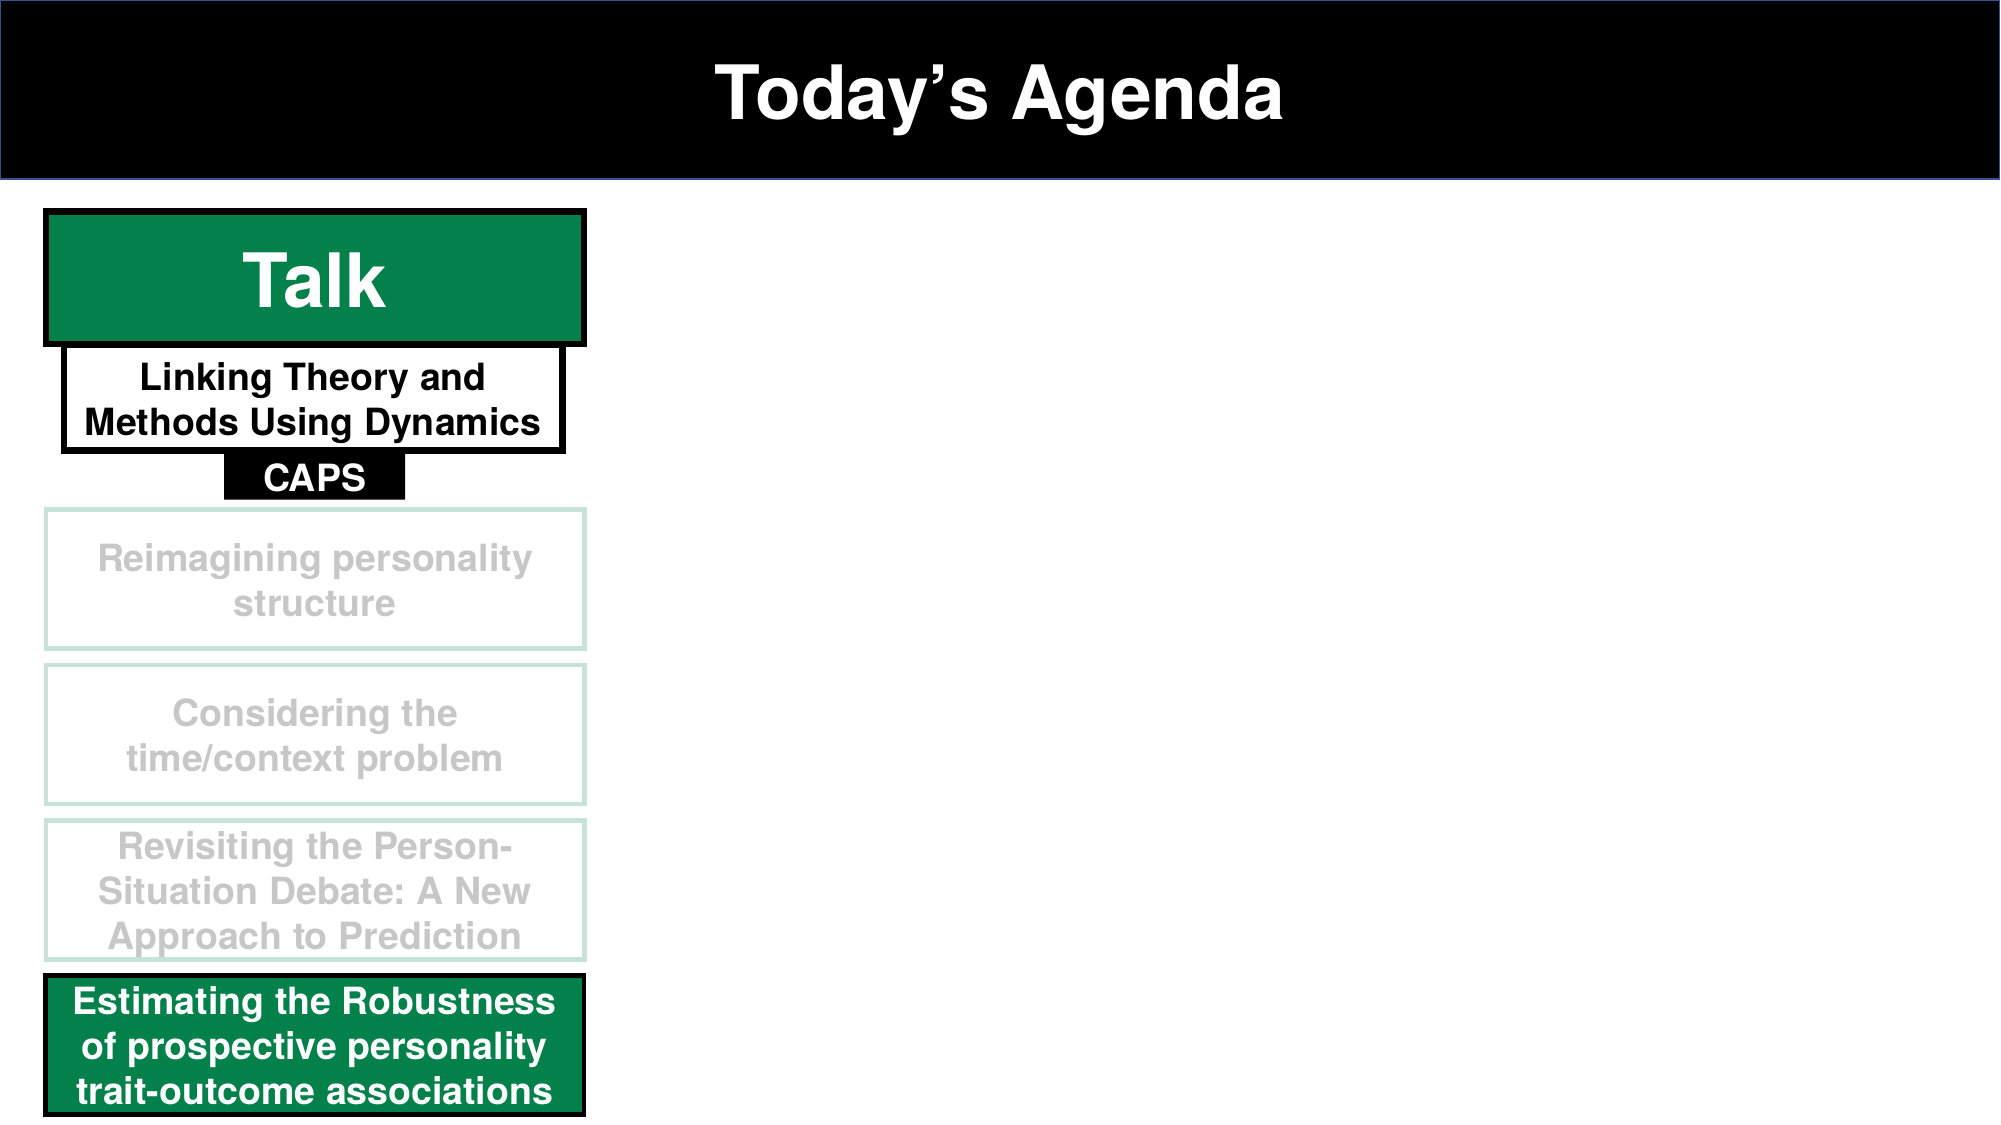

Today’s Agenda
Talk
Linking Theory and Methods Using Dynamics
CAPS

Reimagining personality structure
Considering the time/context problem
Revisiting the Person-Situation Debate: A New Approach to Prediction
Estimating the Robustness of prospective personality trait-outcome associations